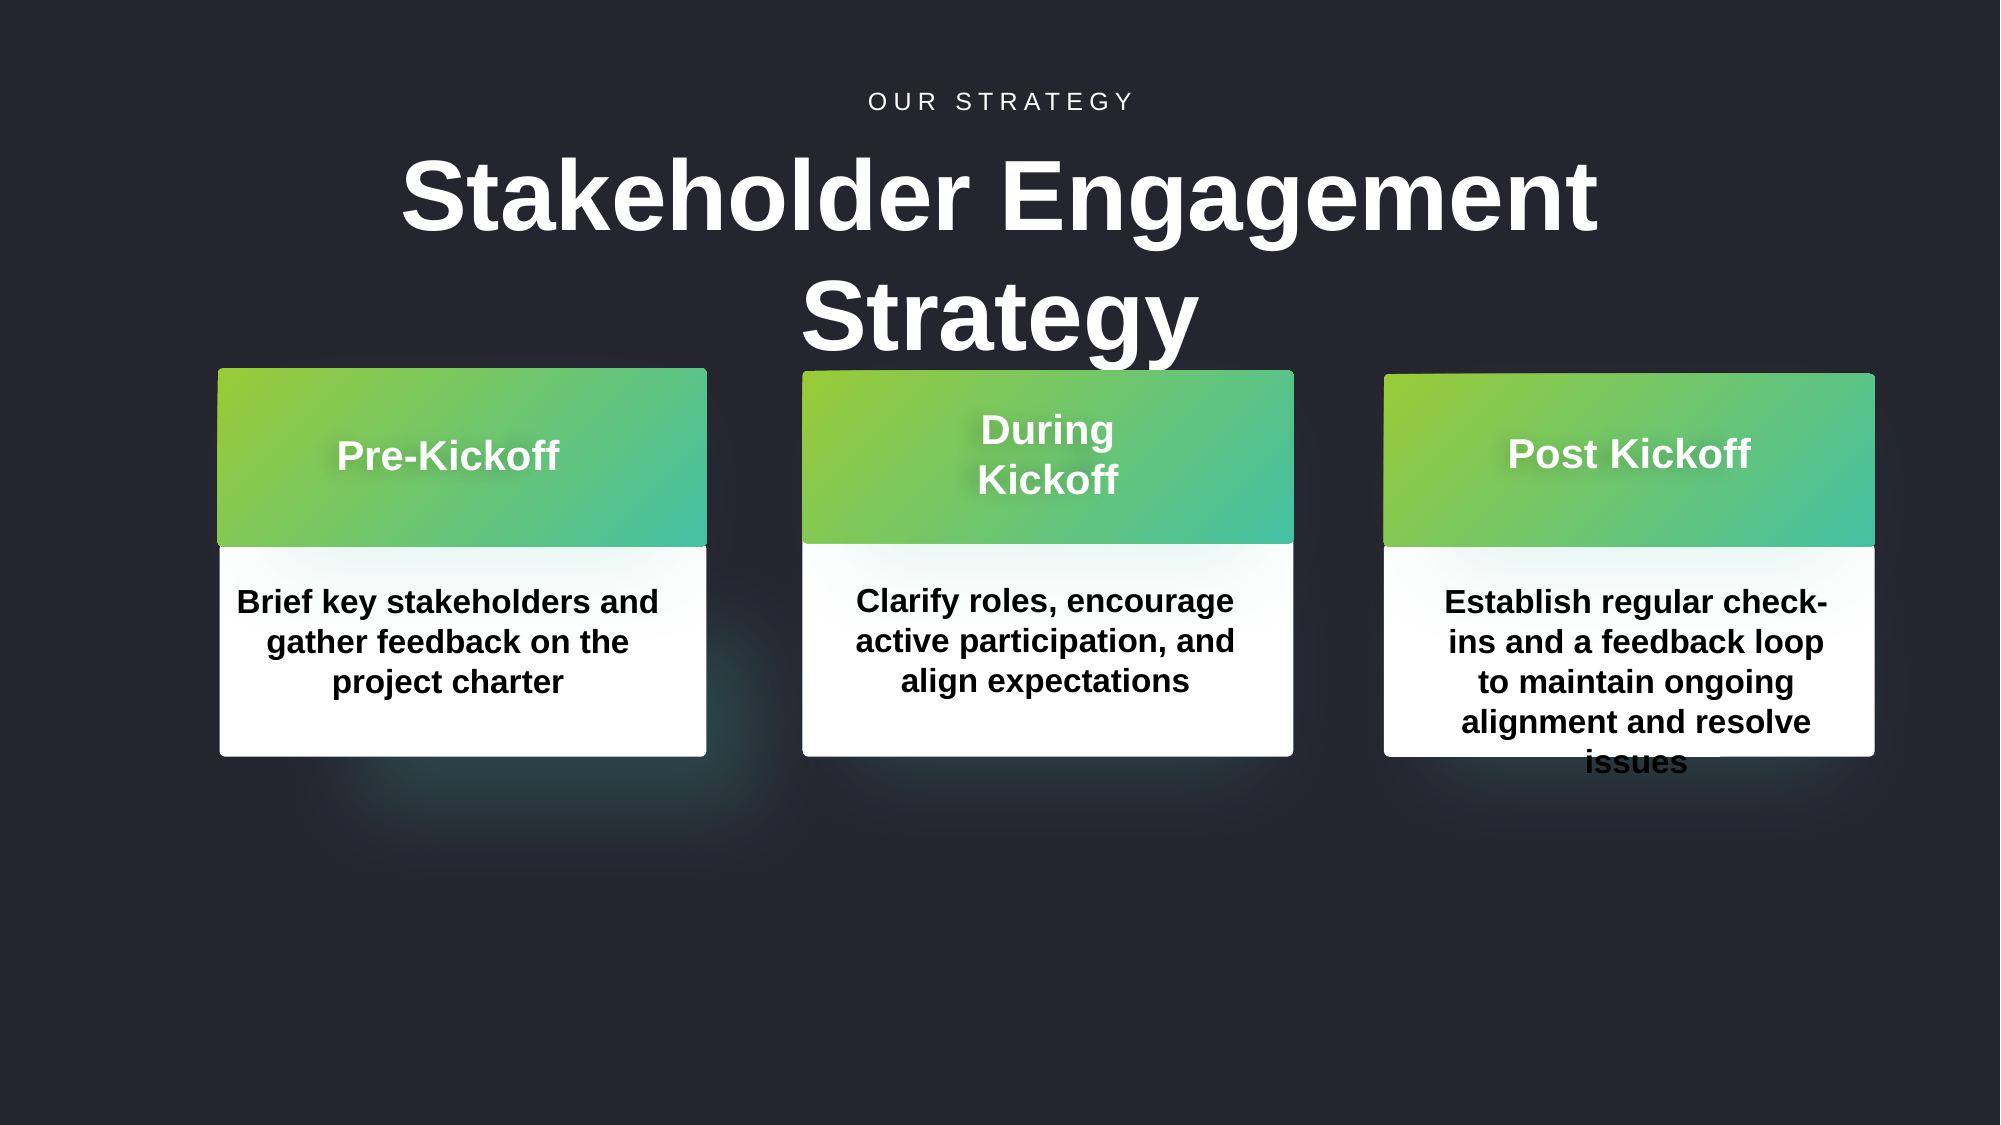

OUR STRATEGY
Stakeholder Engagement Strategy

During Kickoff

Clarify roles, encourage active participation, and align expectations

Pre-Kickoff

Brief key stakeholders and gather feedback on the project charter

Post Kickoff

Establish regular check-ins and a feedback loop to maintain ongoing alignment and resolve issues